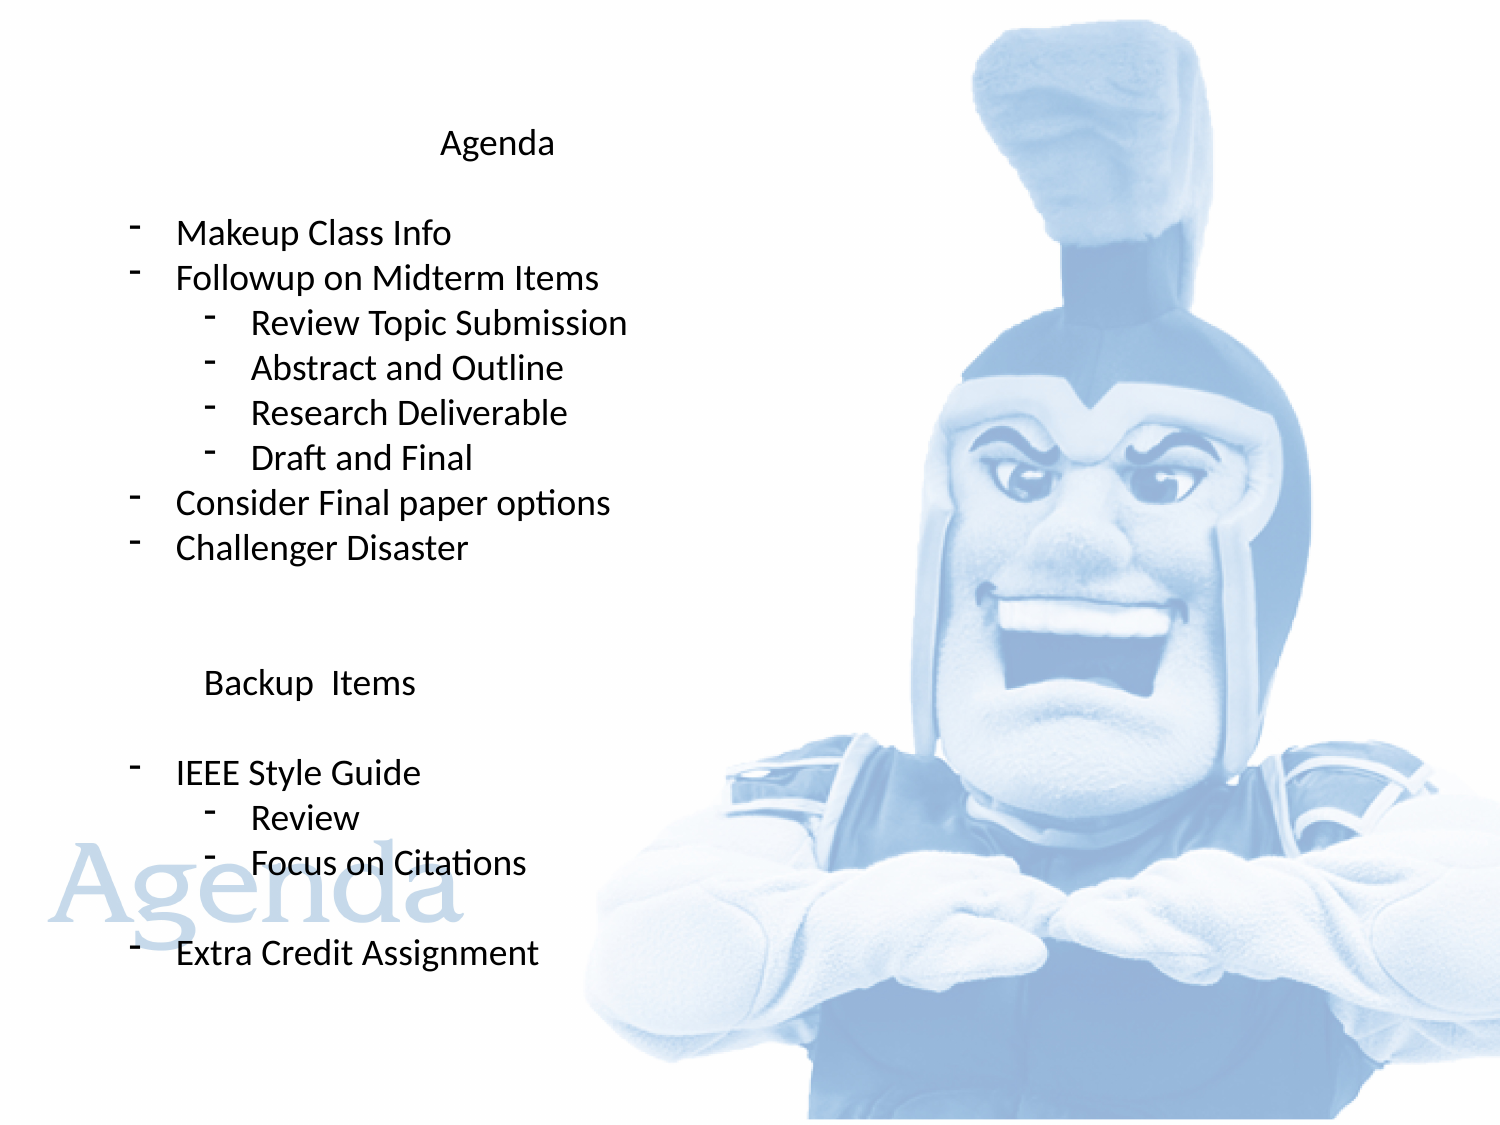

Agenda

Makeup Class Info
Followup on Midterm Items
Review Topic Submission
Abstract and Outline
Research Deliverable
Draft and Final
Consider Final paper options
Challenger Disaster

Backup  Items

IEEE Style Guide
Review
Focus on Citations

Extra Credit Assignment